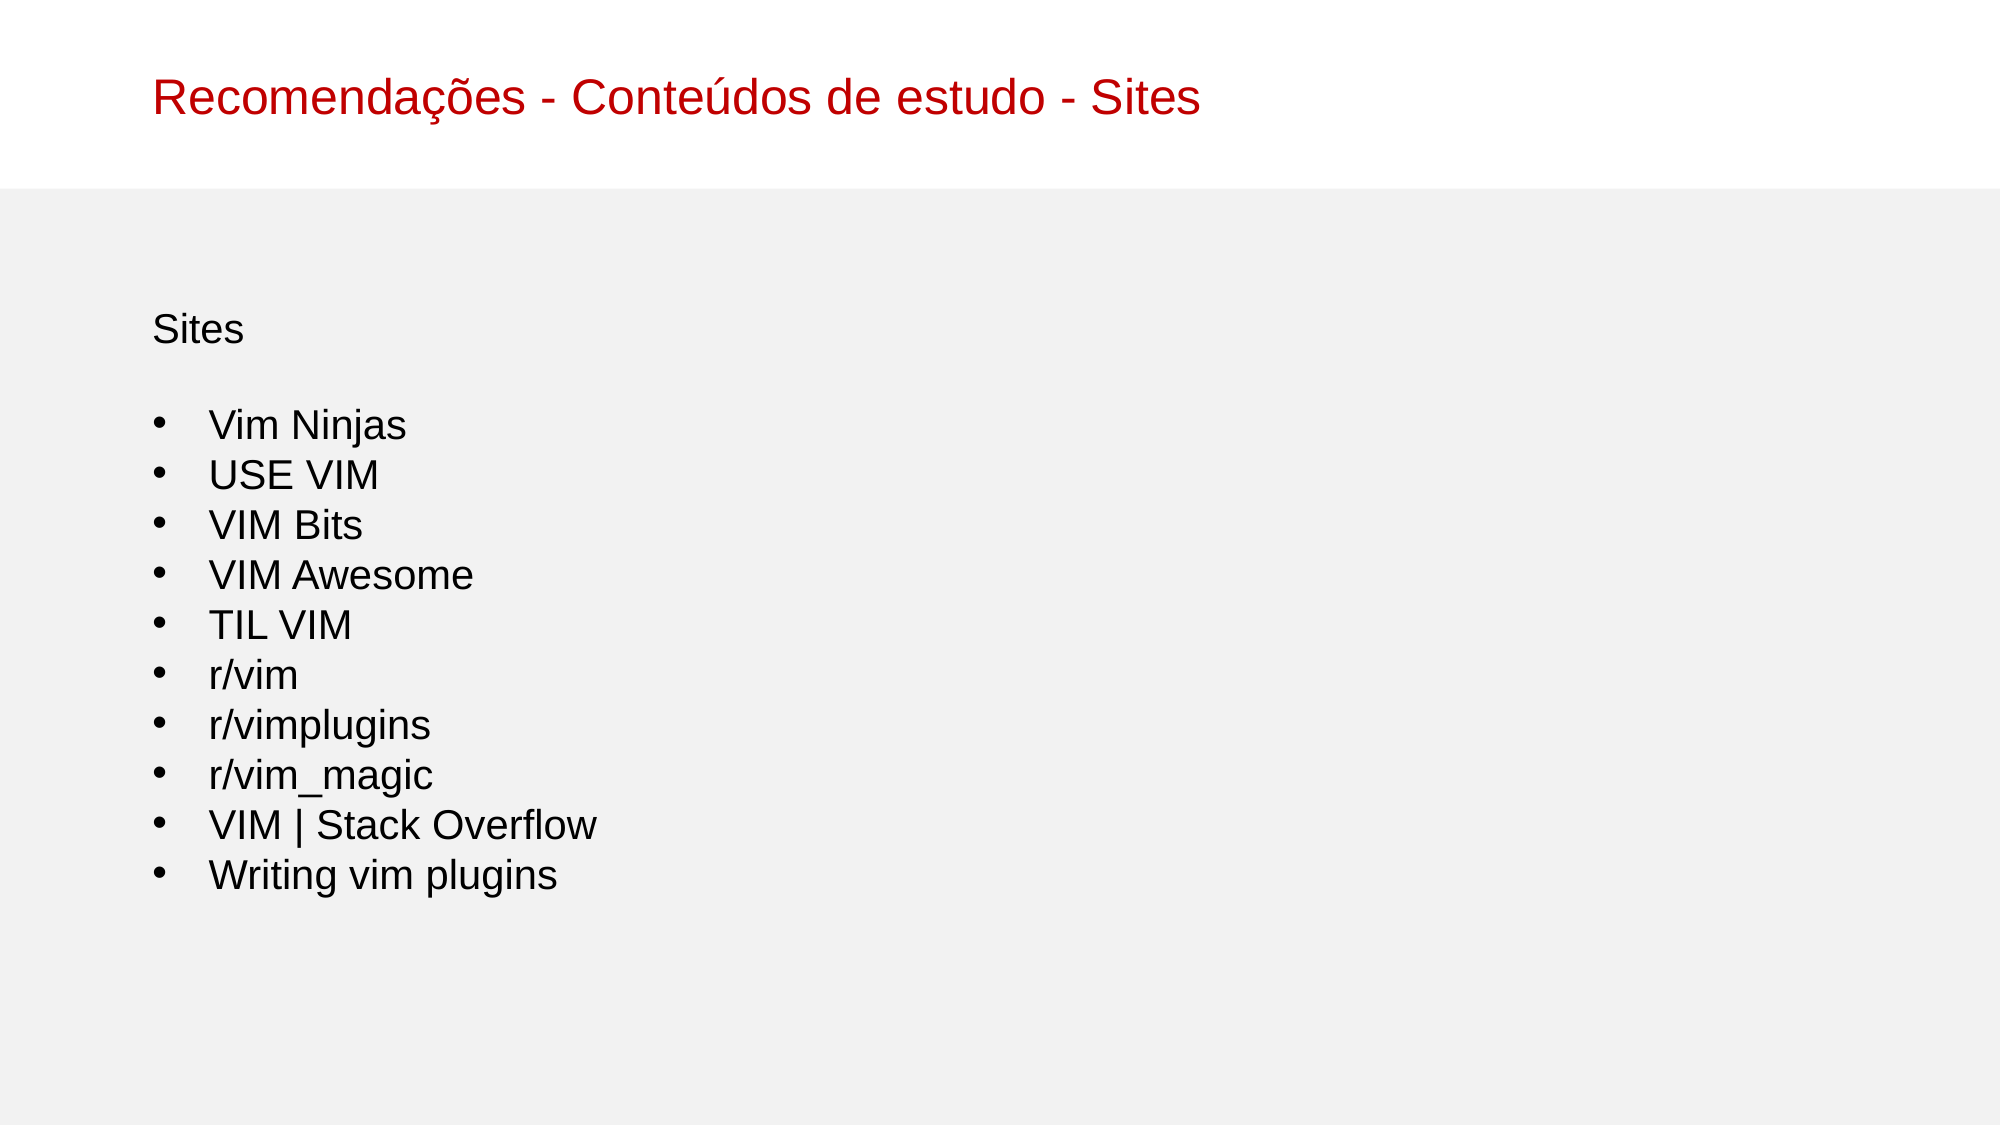

Recomendações - Conteúdos de estudo - Sites

Sites

Vim Ninjas
USE VIM
VIM Bits
VIM Awesome
TIL VIM
r/vim
r/vimplugins
r/vim_magic
VIM | Stack Overflow
Writing vim plugins